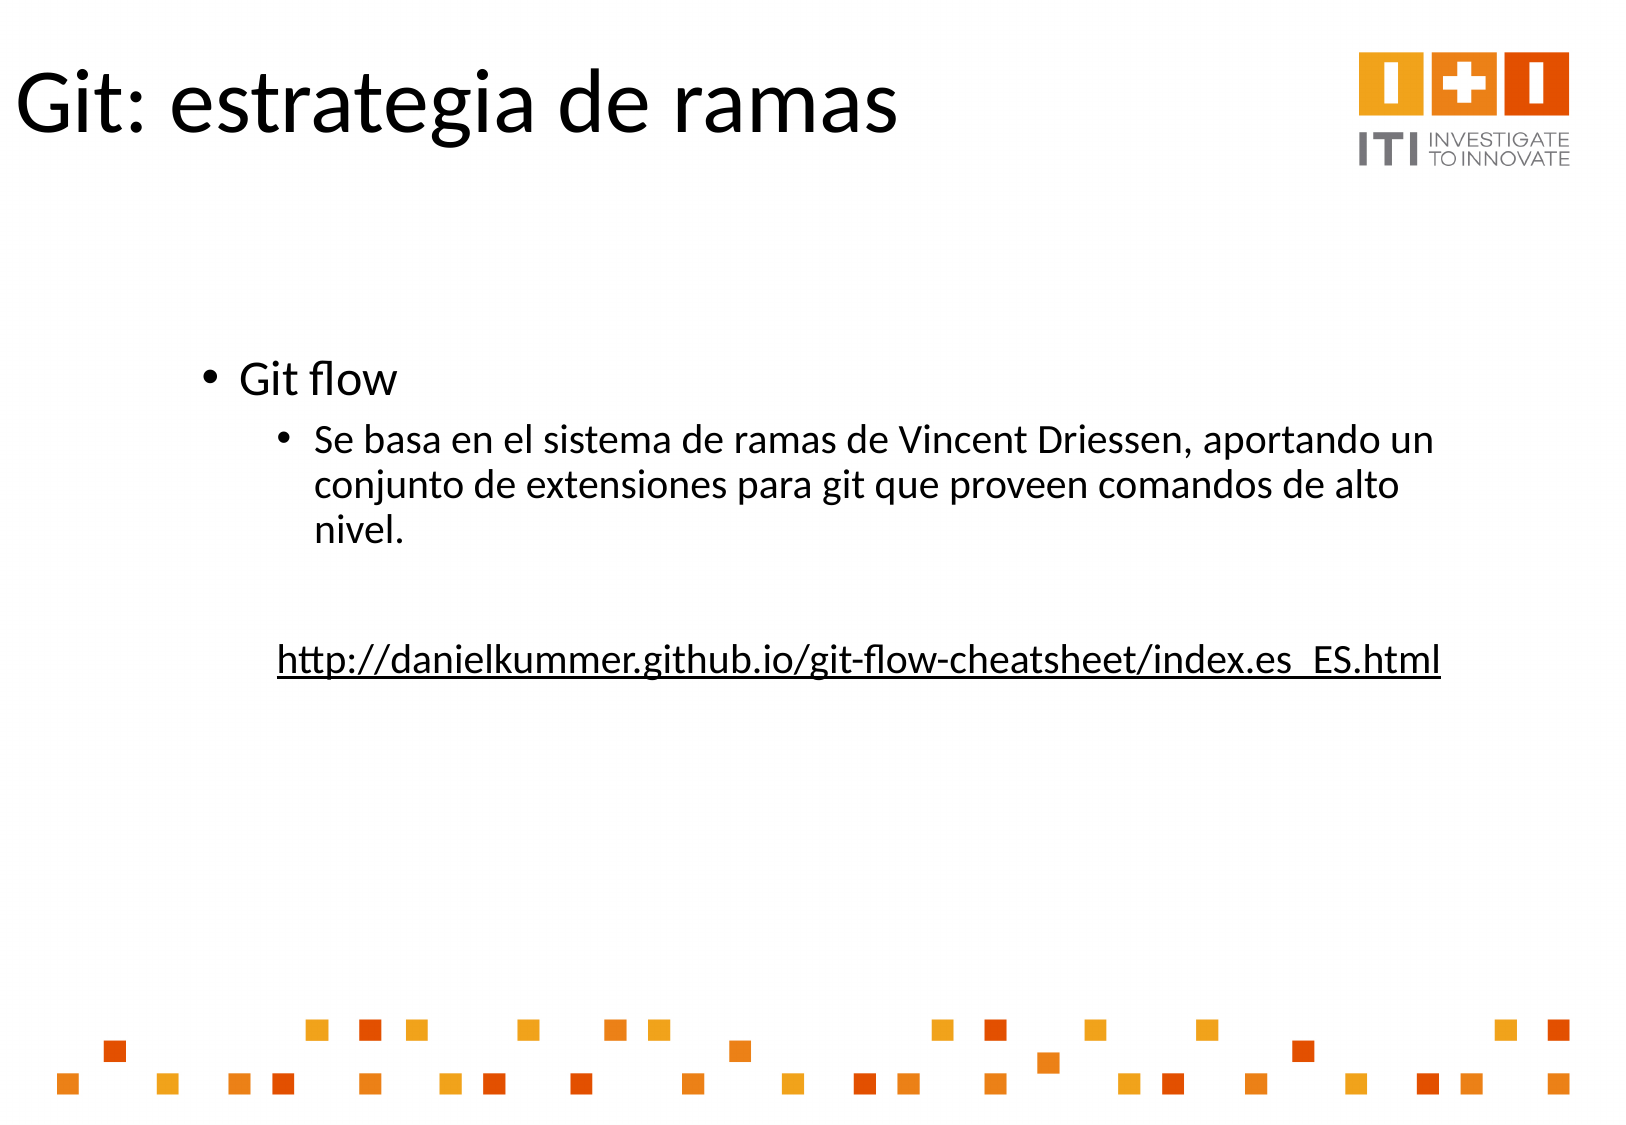

# Git: estrategia de ramas

Git flow
Se basa en el sistema de ramas de Vincent Driessen, aportando un conjunto de extensiones para git que proveen comandos de alto nivel.

http://danielkummer.github.io/git-flow-cheatsheet/index.es_ES.html